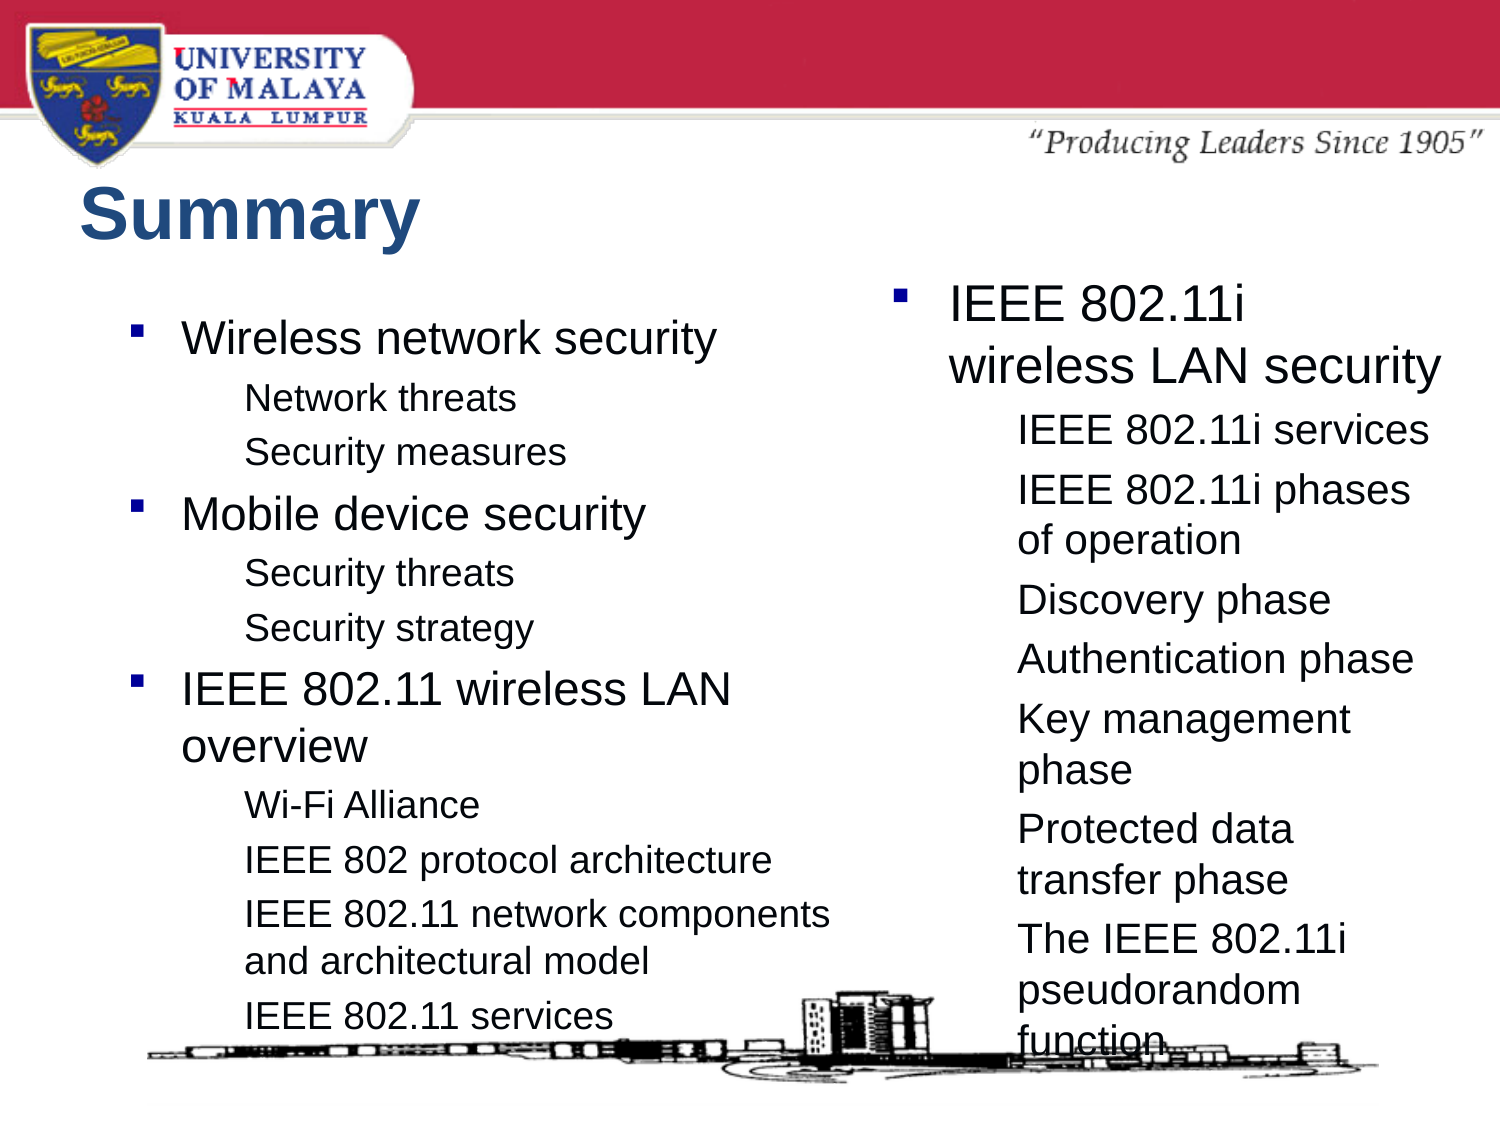

# Summary
IEEE 802.11i wireless LAN security
IEEE 802.11i services
IEEE 802.11i phases of operation
Discovery phase
Authentication phase
Key management phase
Protected data transfer phase
The IEEE 802.11i pseudorandom function
Wireless network security
Network threats
Security measures
Mobile device security
Security threats
Security strategy
IEEE 802.11 wireless LAN overview
Wi-Fi Alliance
IEEE 802 protocol architecture
IEEE 802.11 network components and architectural model
IEEE 802.11 services